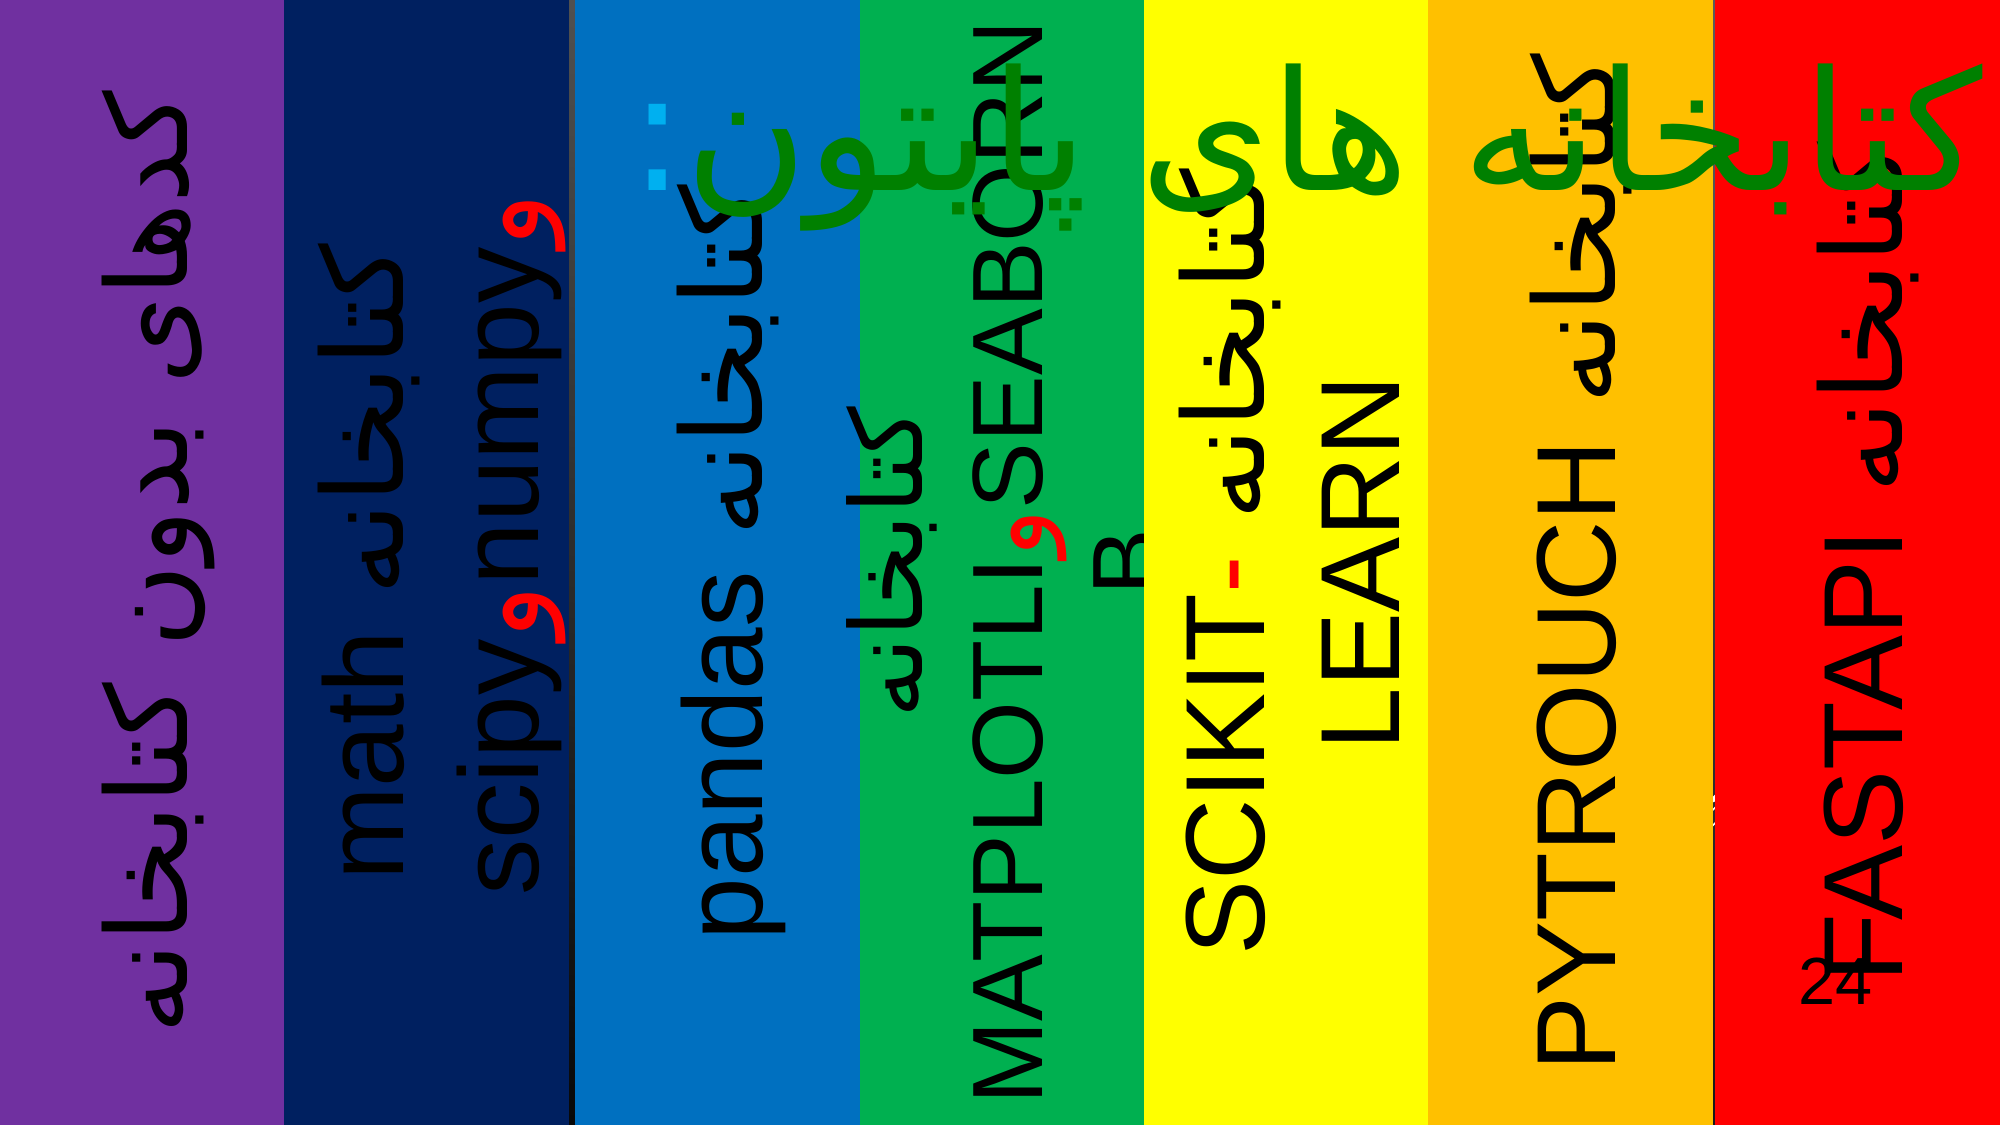

کدهای بدون کتابخانه
کتابخانه math وnumpyوscipy
کتابخانه pandas
# کتابخانه های پایتون:
کتابخانه SEABORNوMATPLOTLIB
کتابخانه SCIKIT-LEARN
کتابخانه PYTROUCH
کتابخانه FASTAPI
24